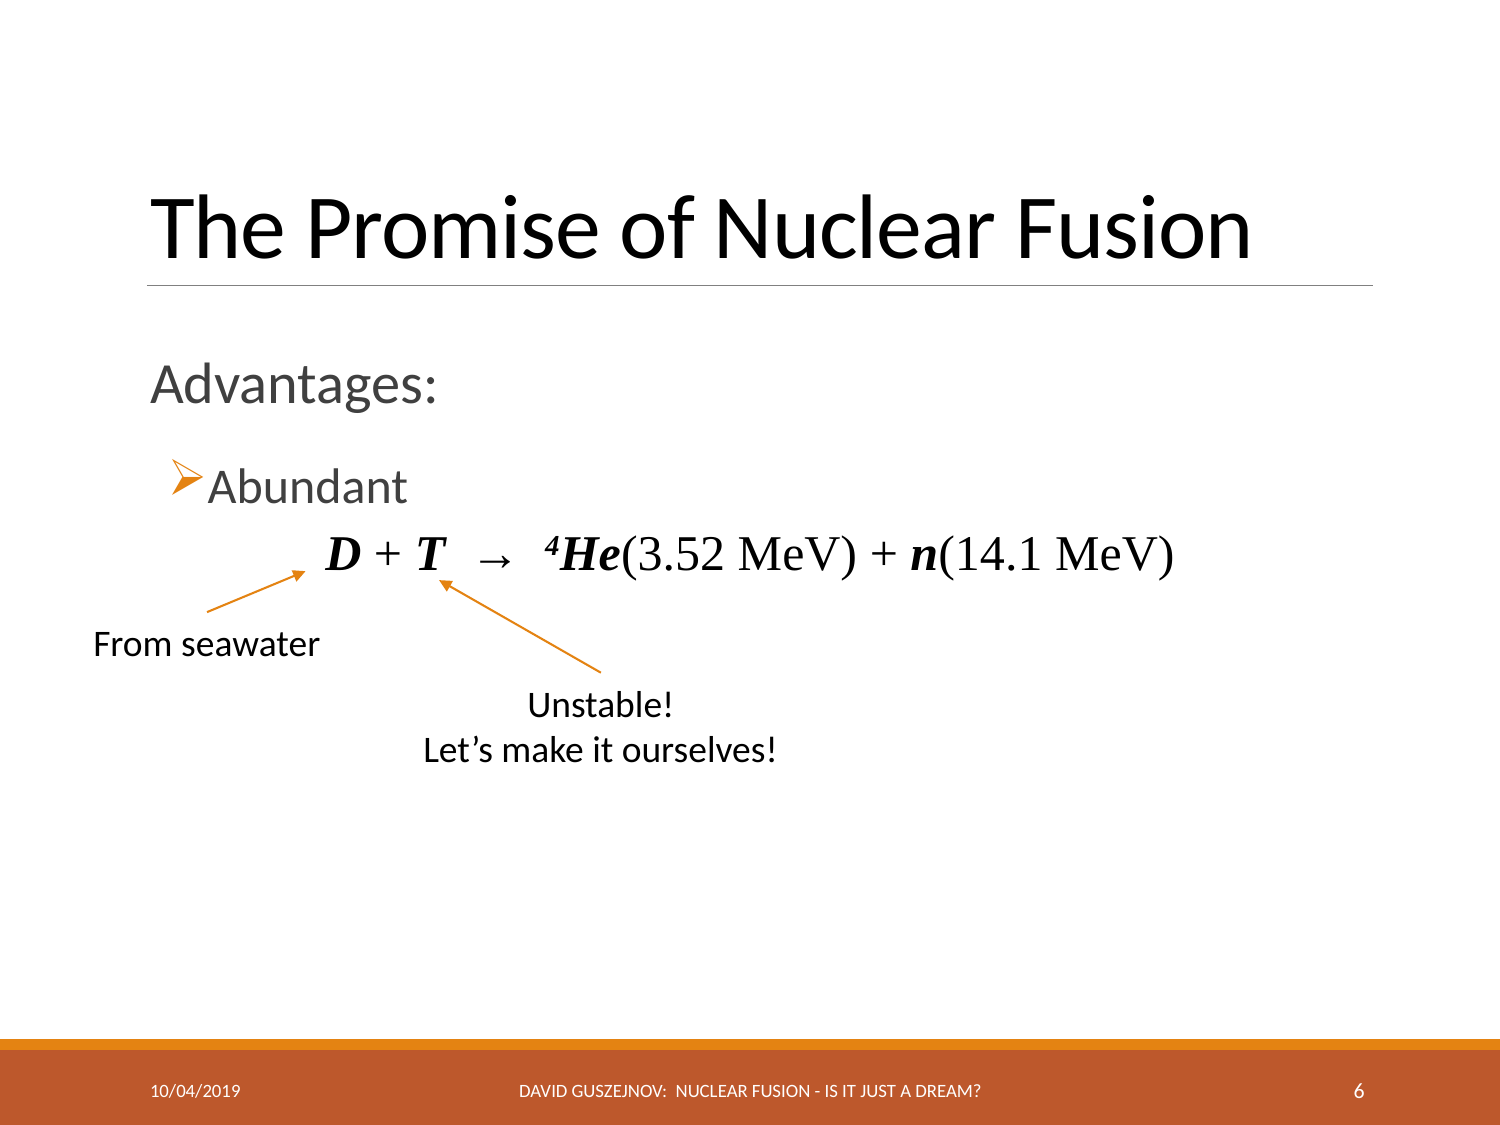

# The Promise of Nuclear Fusion

Advantages:
Abundant
D + T  →  4He(3.52 MeV) + n(14.1 MeV)
From seawater
Unstable!
Let’s make it ourselves!
10/04/2019
David Guszejnov:  Nuclear Fusion - Is it just a dream?
6